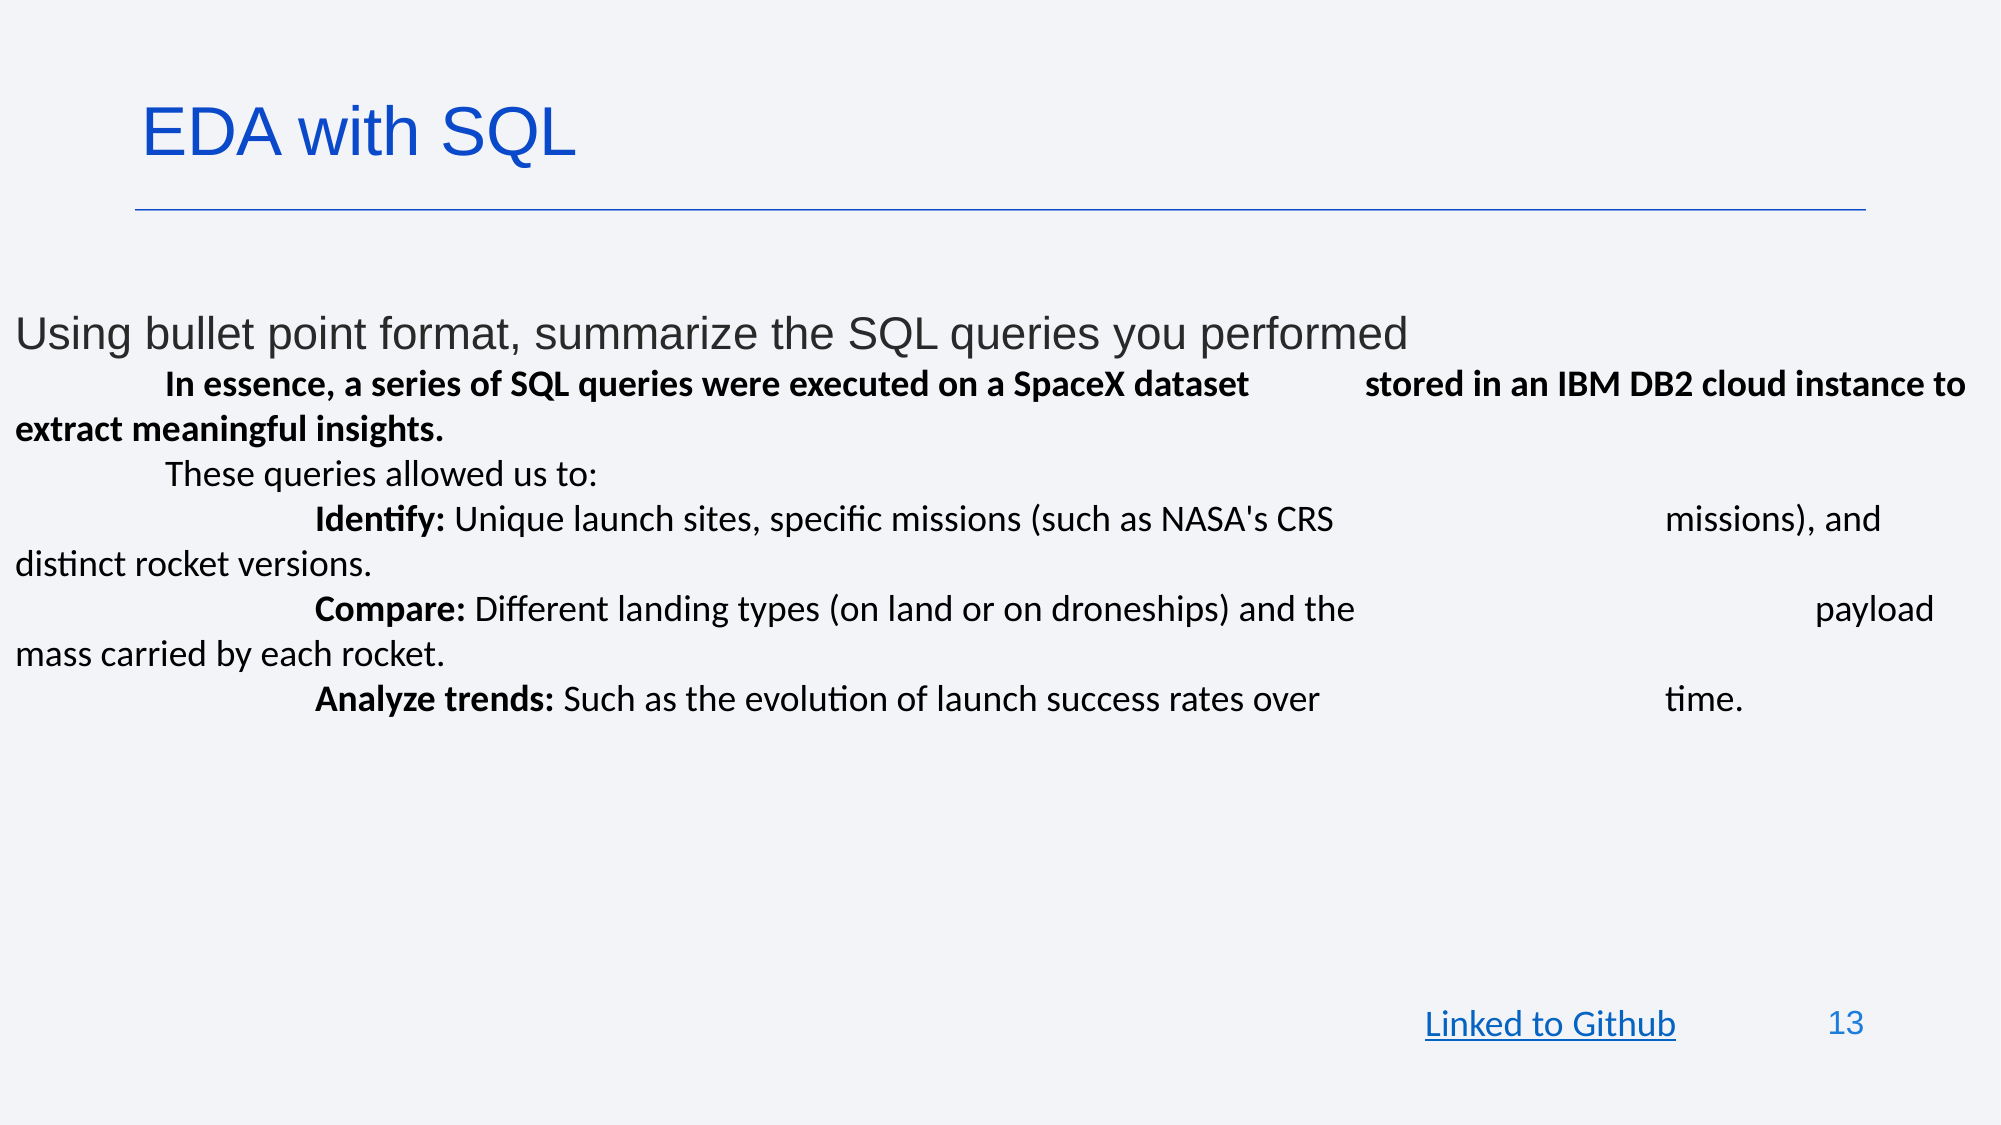

EDA with SQL
Using bullet point format, summarize the SQL queries you performed
	In essence, a series of SQL queries were executed on a SpaceX dataset 	stored in an IBM DB2 cloud instance to extract meaningful insights.
	These queries allowed us to:
		Identify: Unique launch sites, specific missions (such as NASA's CRS 			missions), and distinct rocket versions.
		Compare: Different landing types (on land or on droneships) and the 			payload mass carried by each rocket.
		Analyze trends: Such as the evolution of launch success rates over 			time.

13
Linked to Github